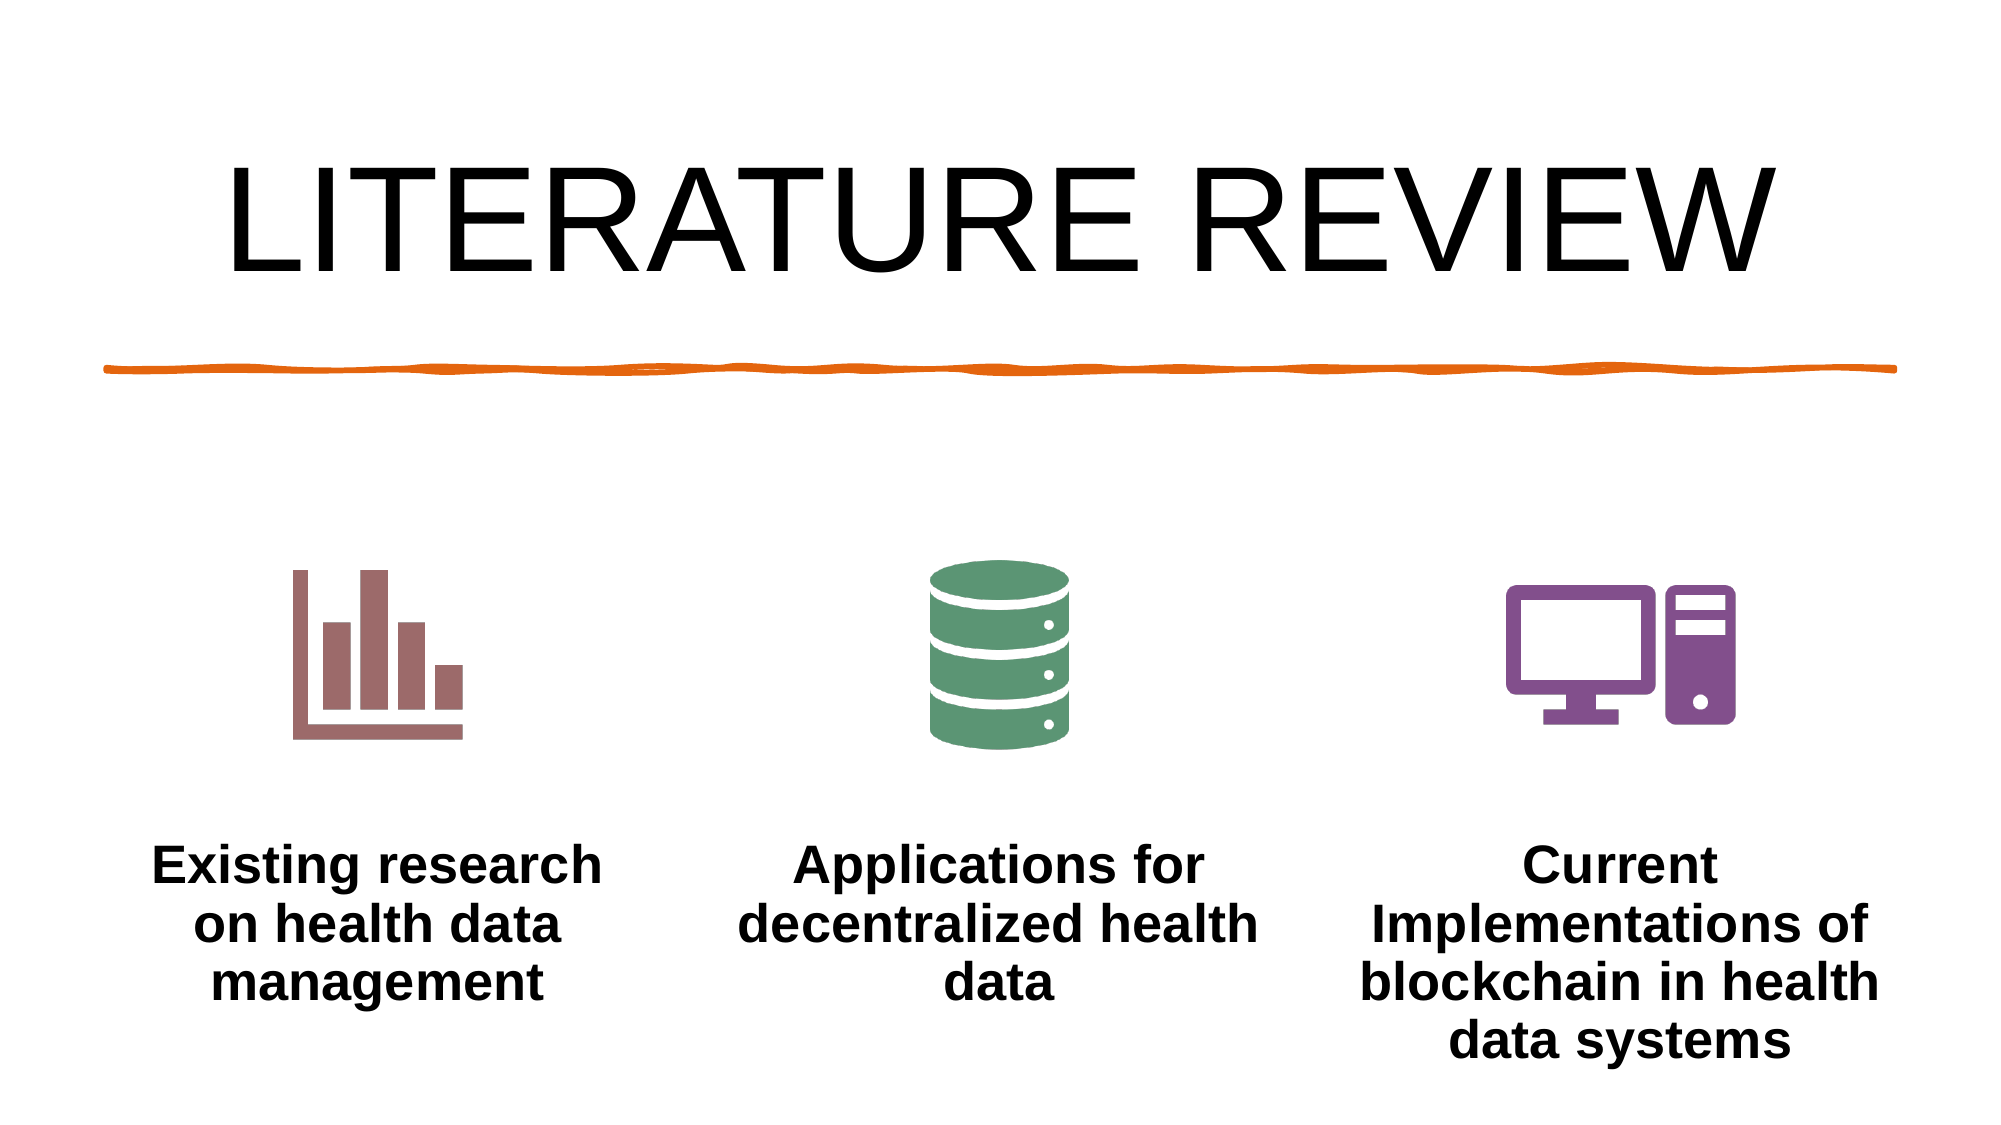

# LITERATURE REVIEW

Existing research on health data management
Applications for decentralized health data
Current Implementations of blockchain in health data systems